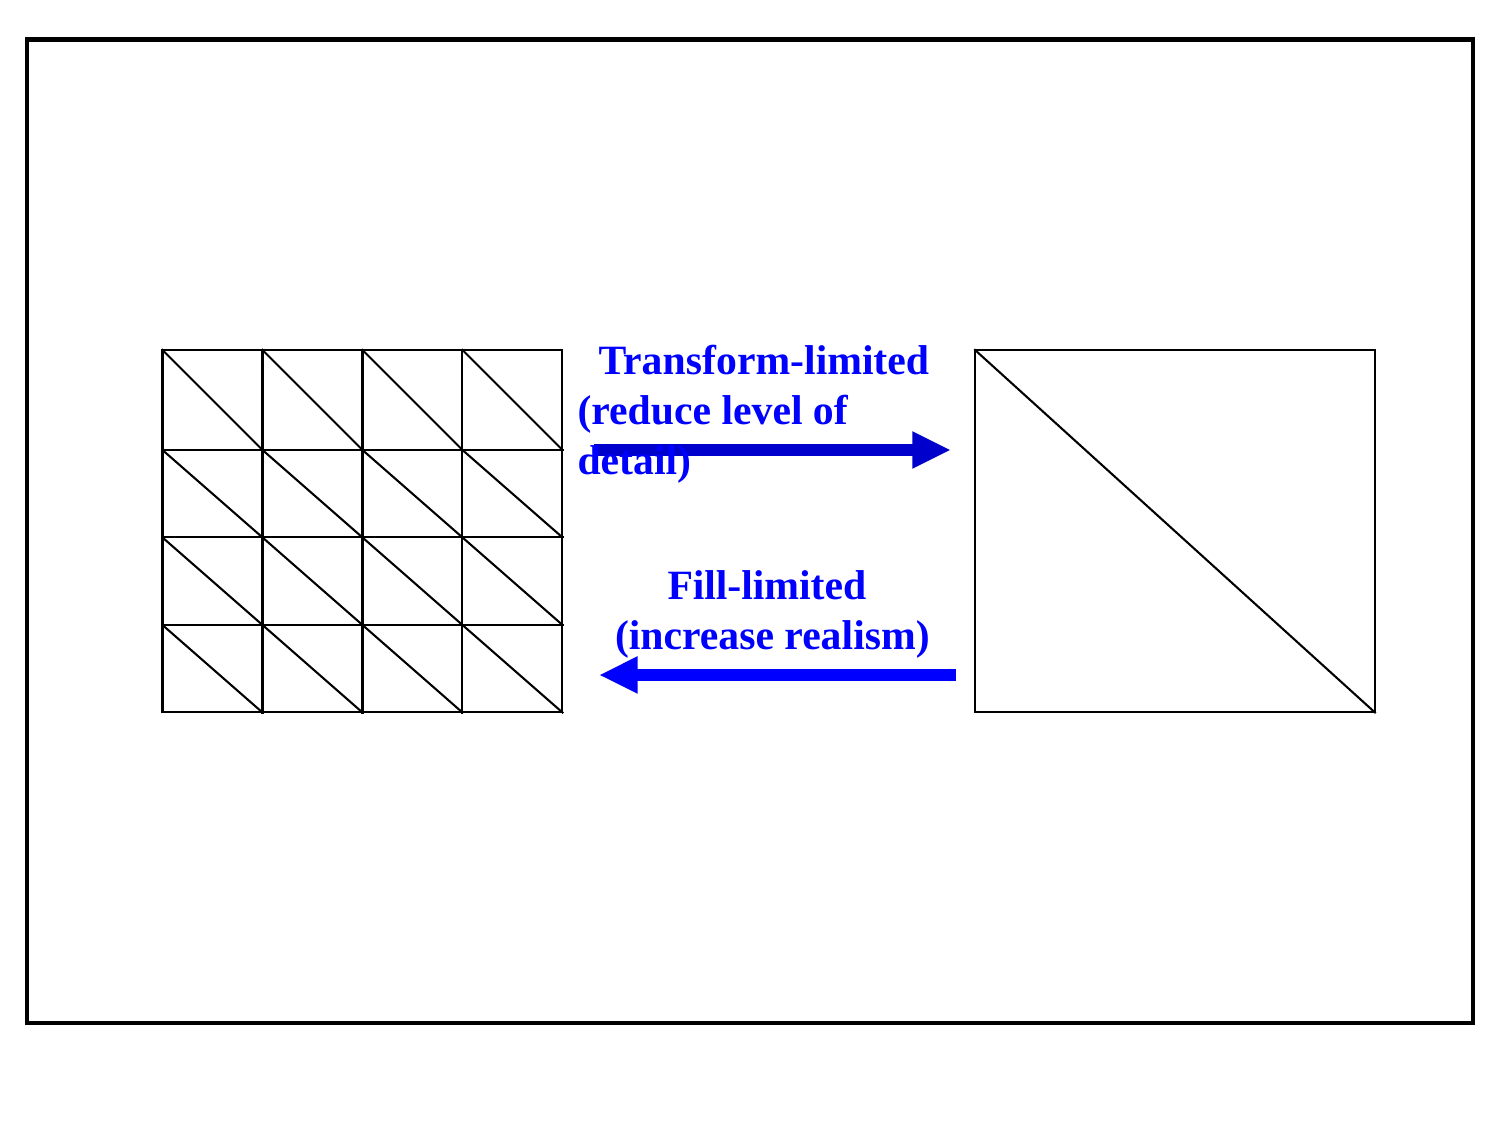

Transform-limited
(reduce level of detail)

     Fill-limited
(increase realism)